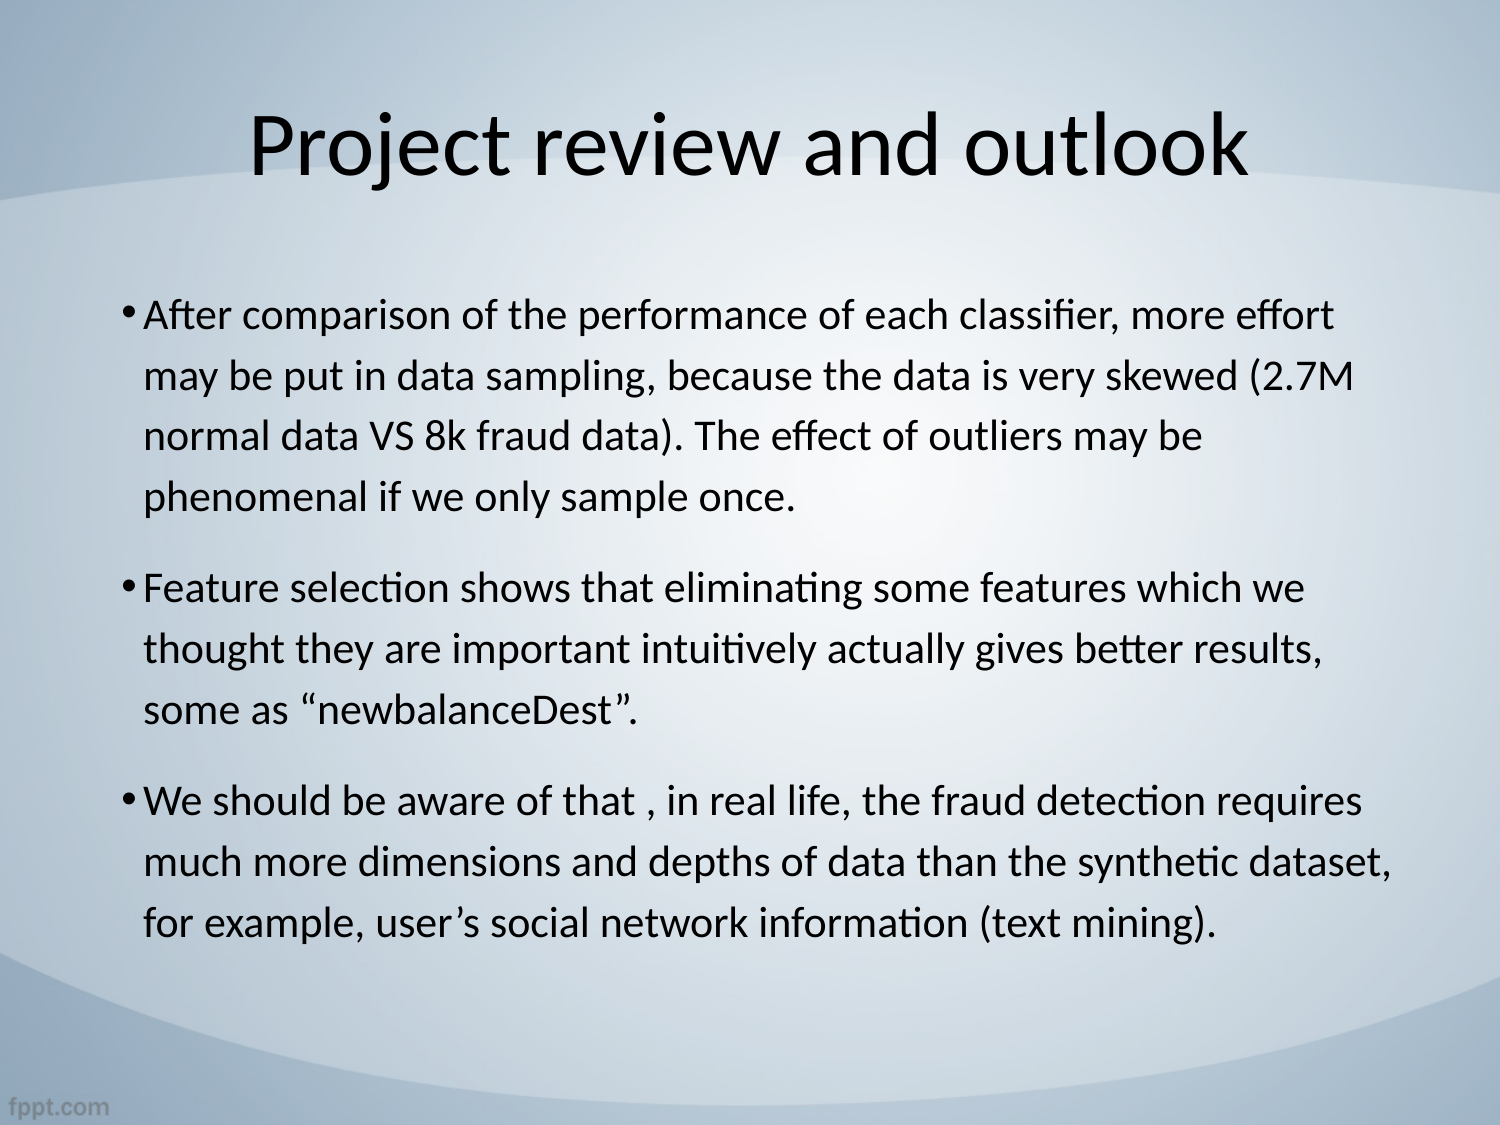

# Project review and outlook
After comparison of the performance of each classifier, more effort may be put in data sampling, because the data is very skewed (2.7M normal data VS 8k fraud data). The effect of outliers may be phenomenal if we only sample once.
Feature selection shows that eliminating some features which we thought they are important intuitively actually gives better results, some as “newbalanceDest”.
We should be aware of that , in real life, the fraud detection requires much more dimensions and depths of data than the synthetic dataset, for example, user’s social network information (text mining).